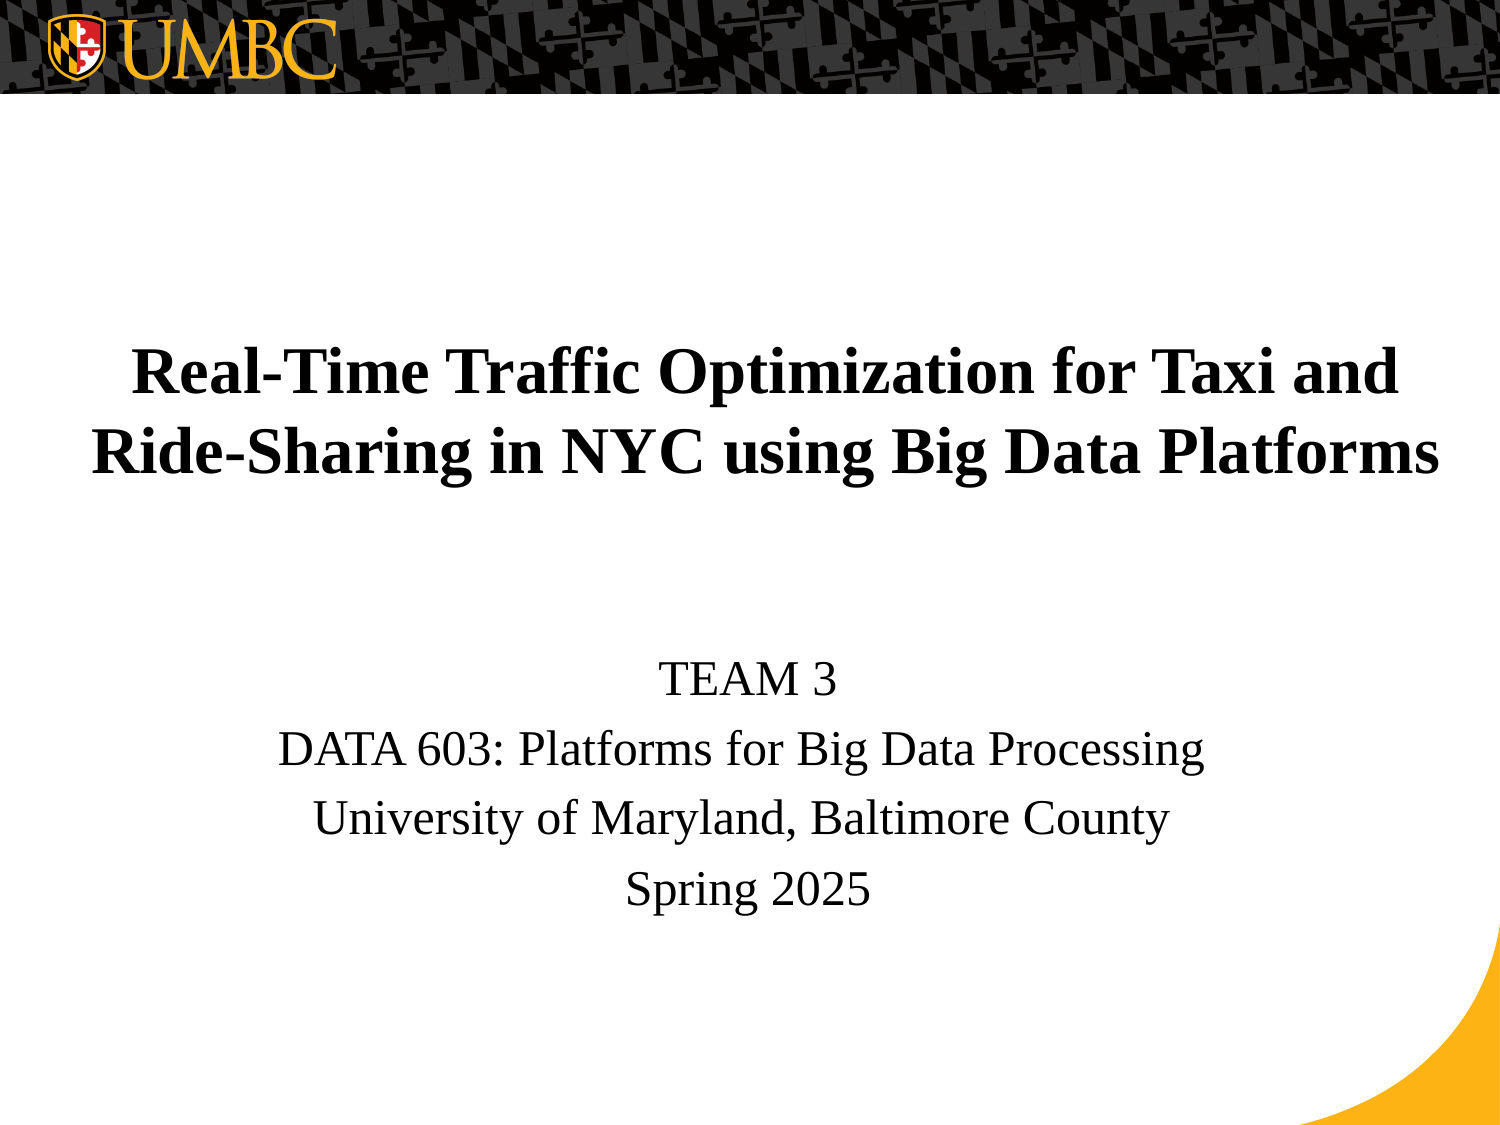

Real-Time Traffic Optimization for Taxi and Ride-Sharing in NYC using Big Data Platforms
TEAM 3
DATA 603: Platforms for Big Data Processing
University of Maryland, Baltimore County
Spring 2025